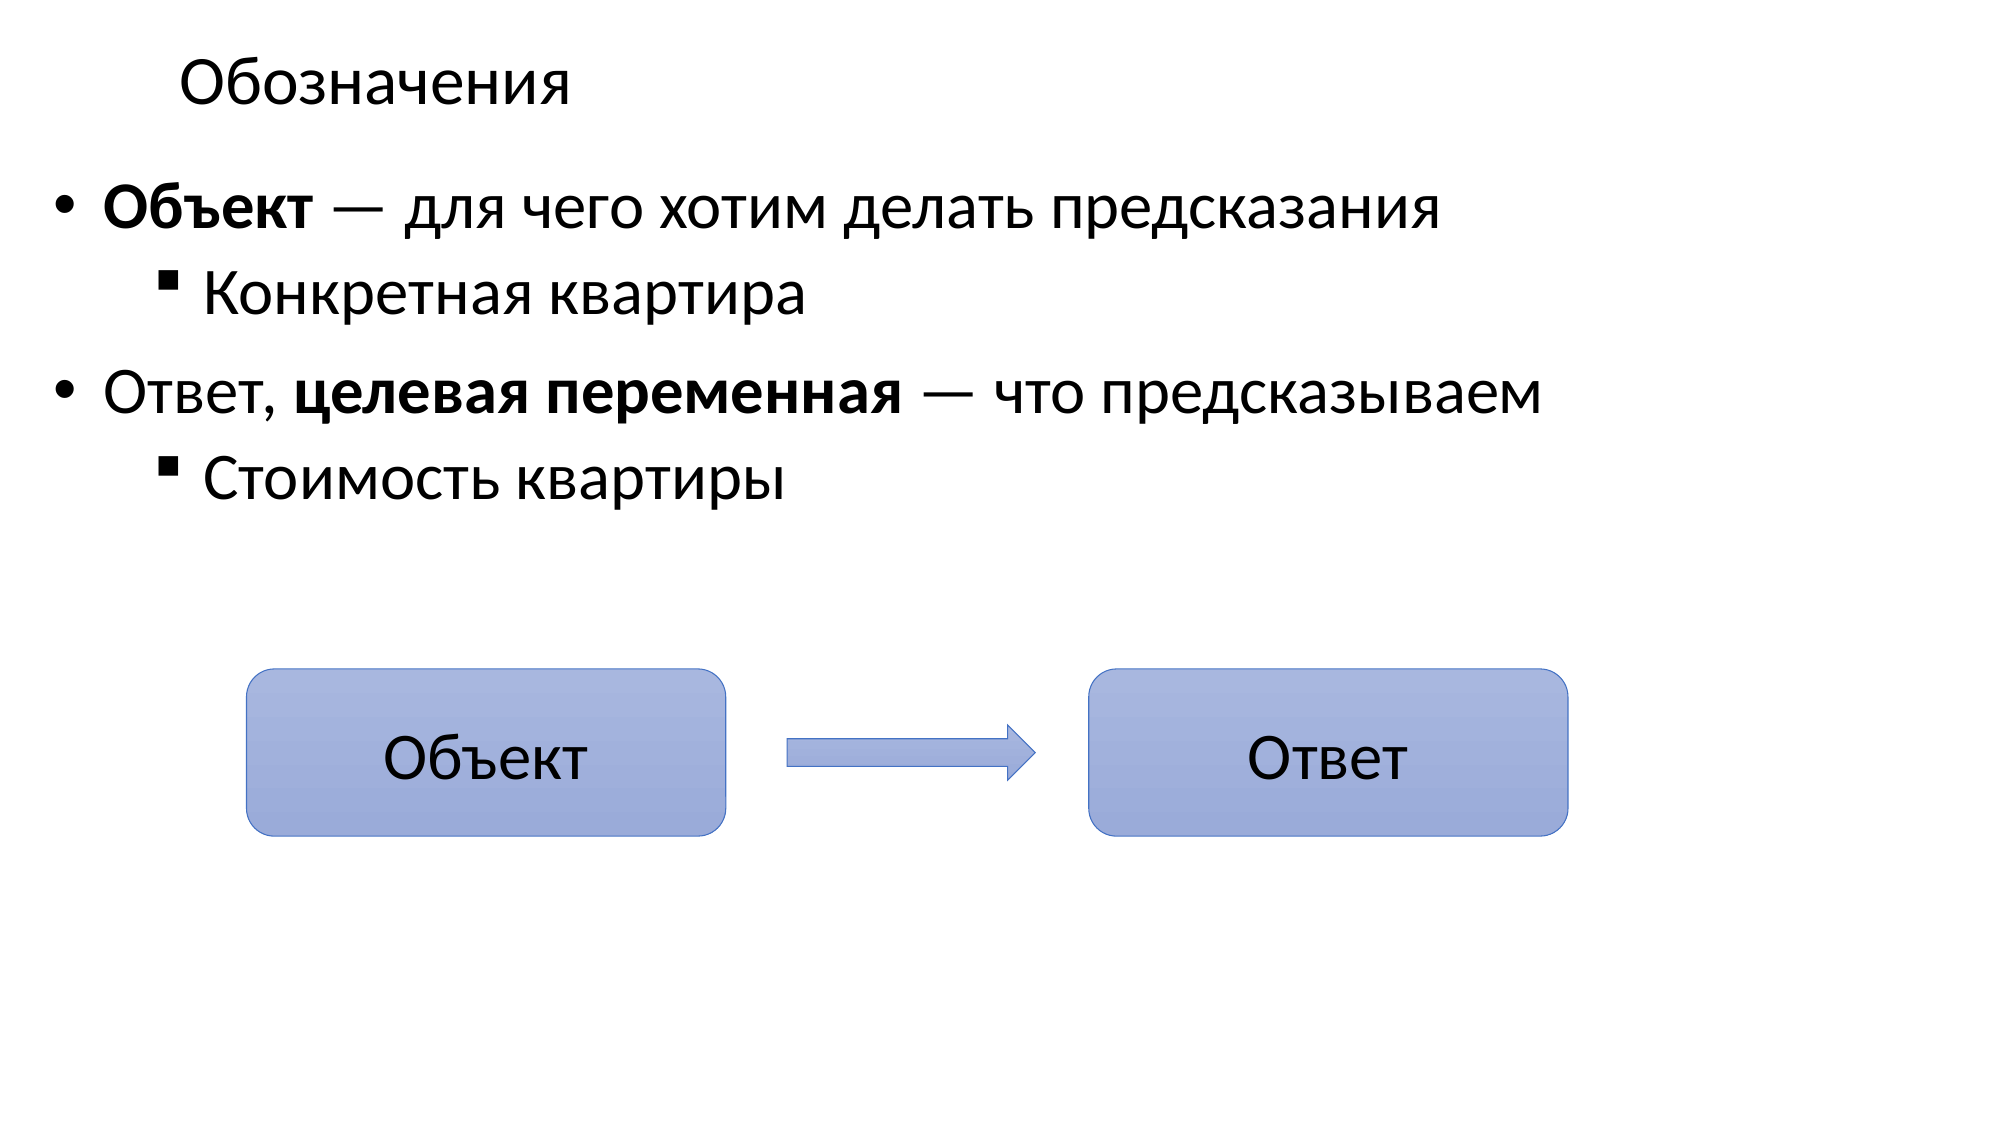

# Обозначения
Объект — для чего хотим делать предсказания
Конкретная квартира
Ответ, целевая переменная — что предсказываем
Стоимость квартиры

Объект
Ответ

5